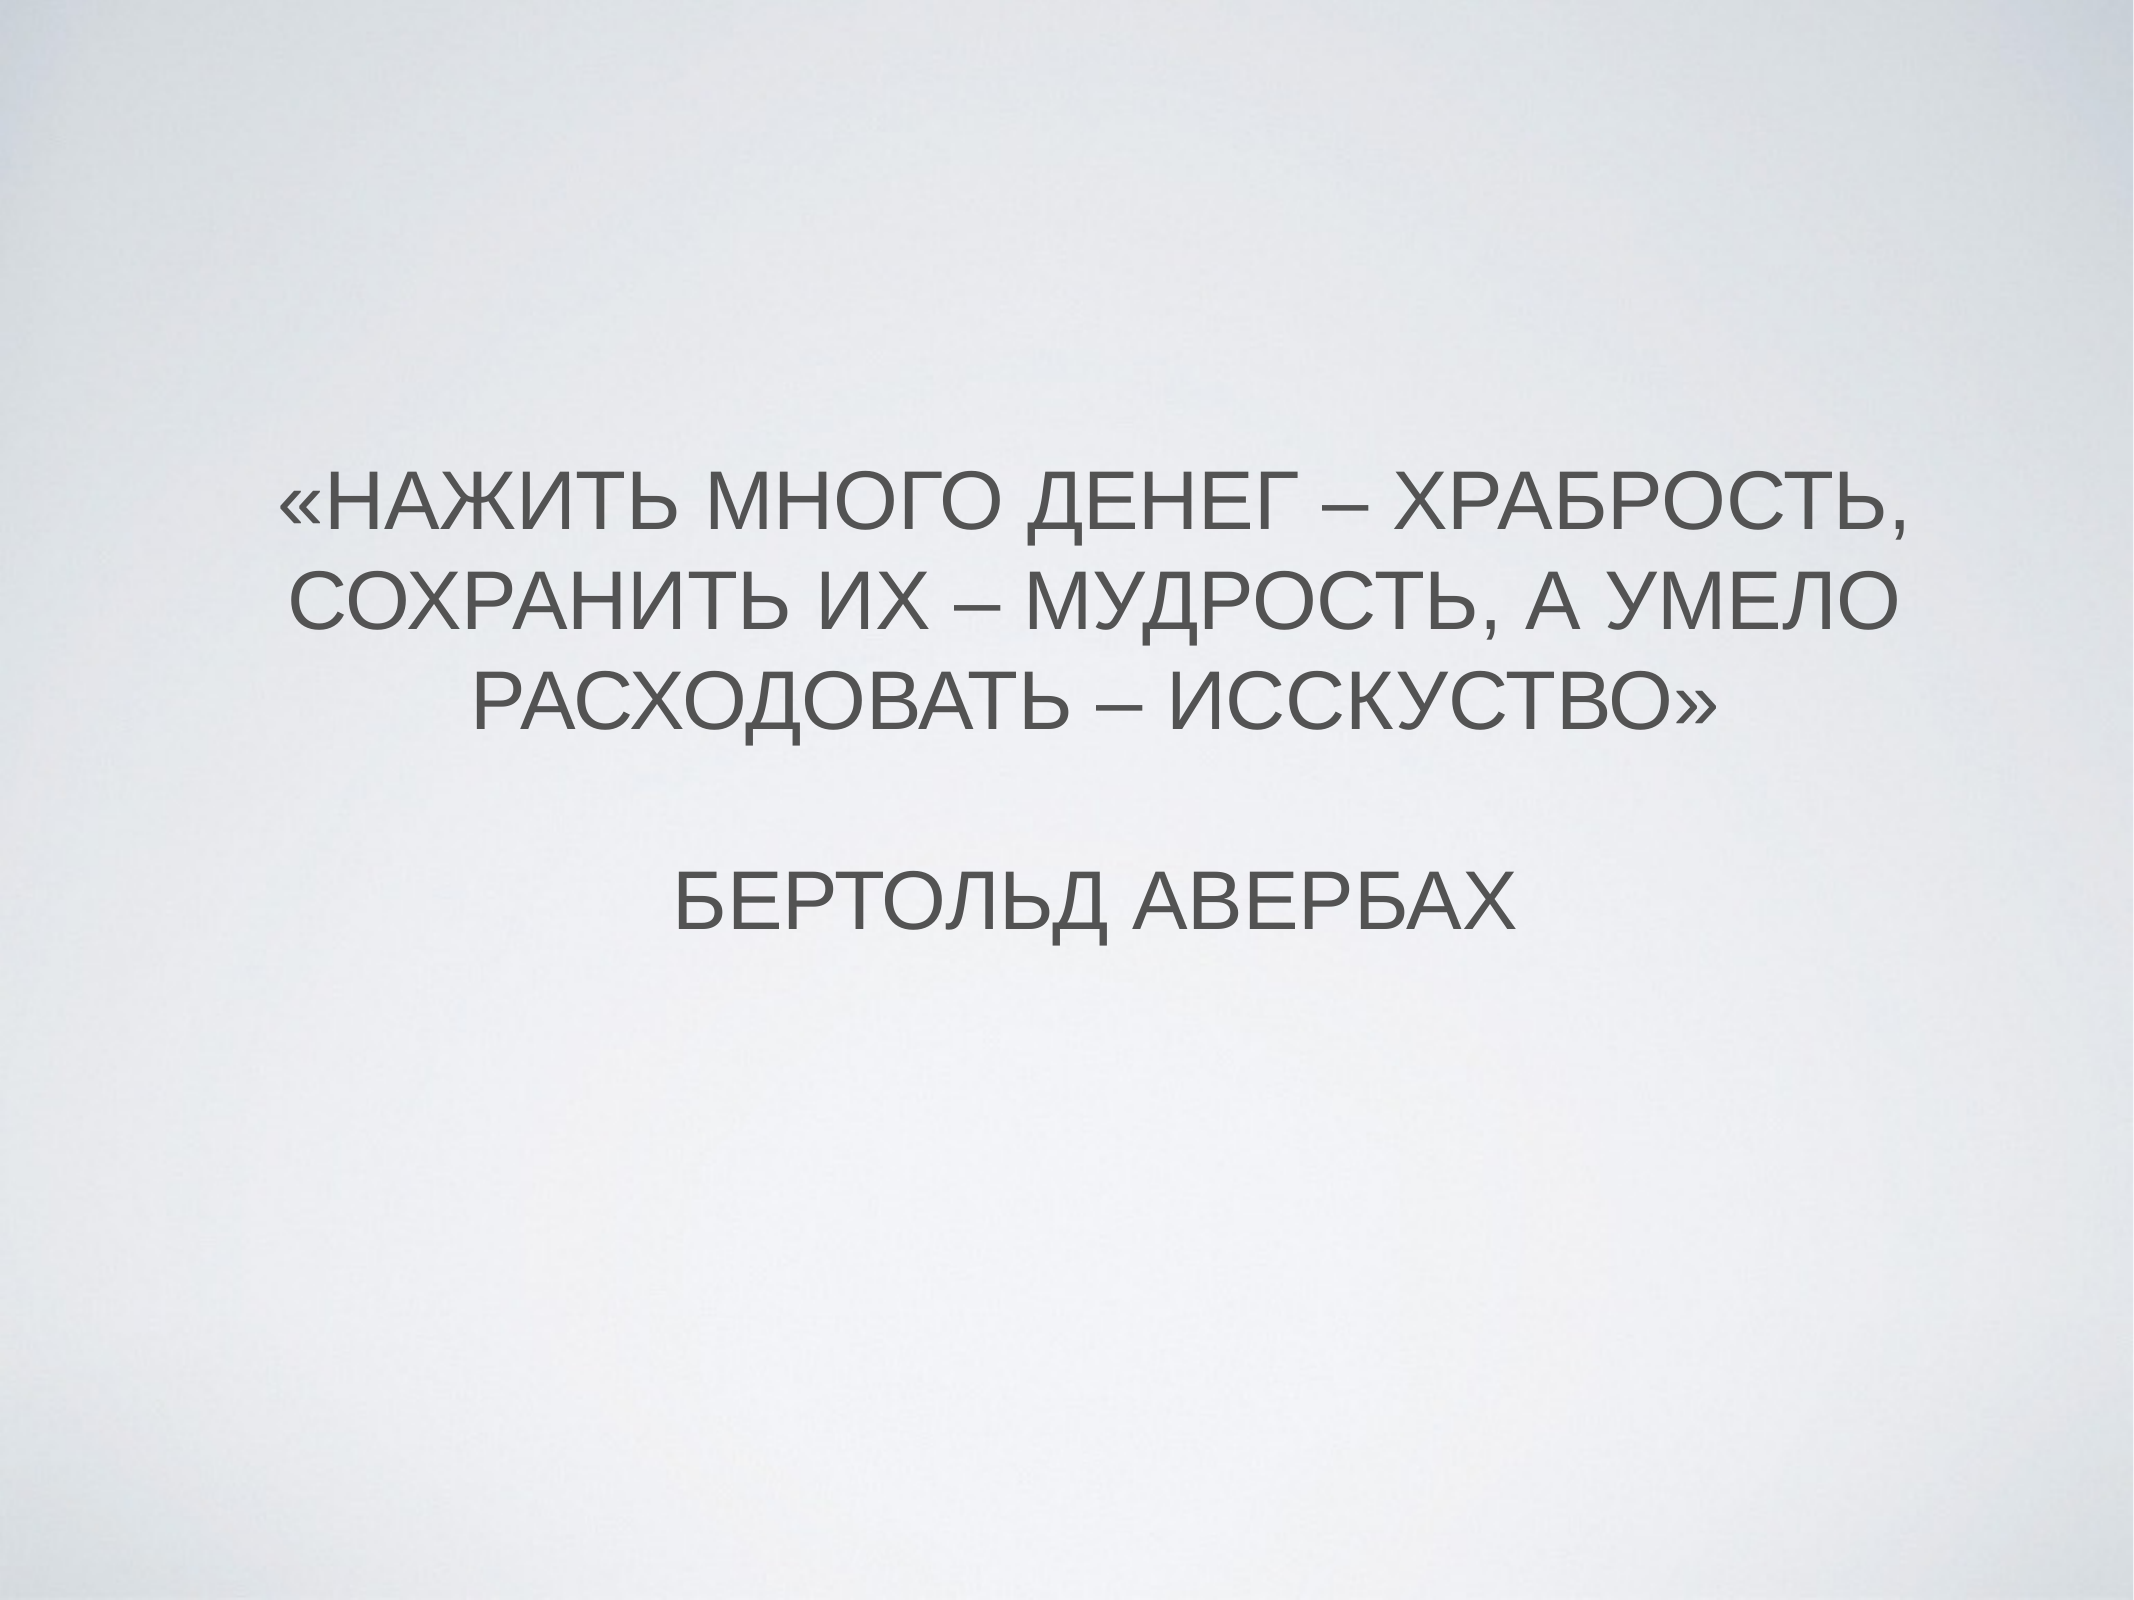

# «Нажить много денег – храбрость, сохранить их – мудрость, а умело расходовать – исскуство» Бертольд Авербах